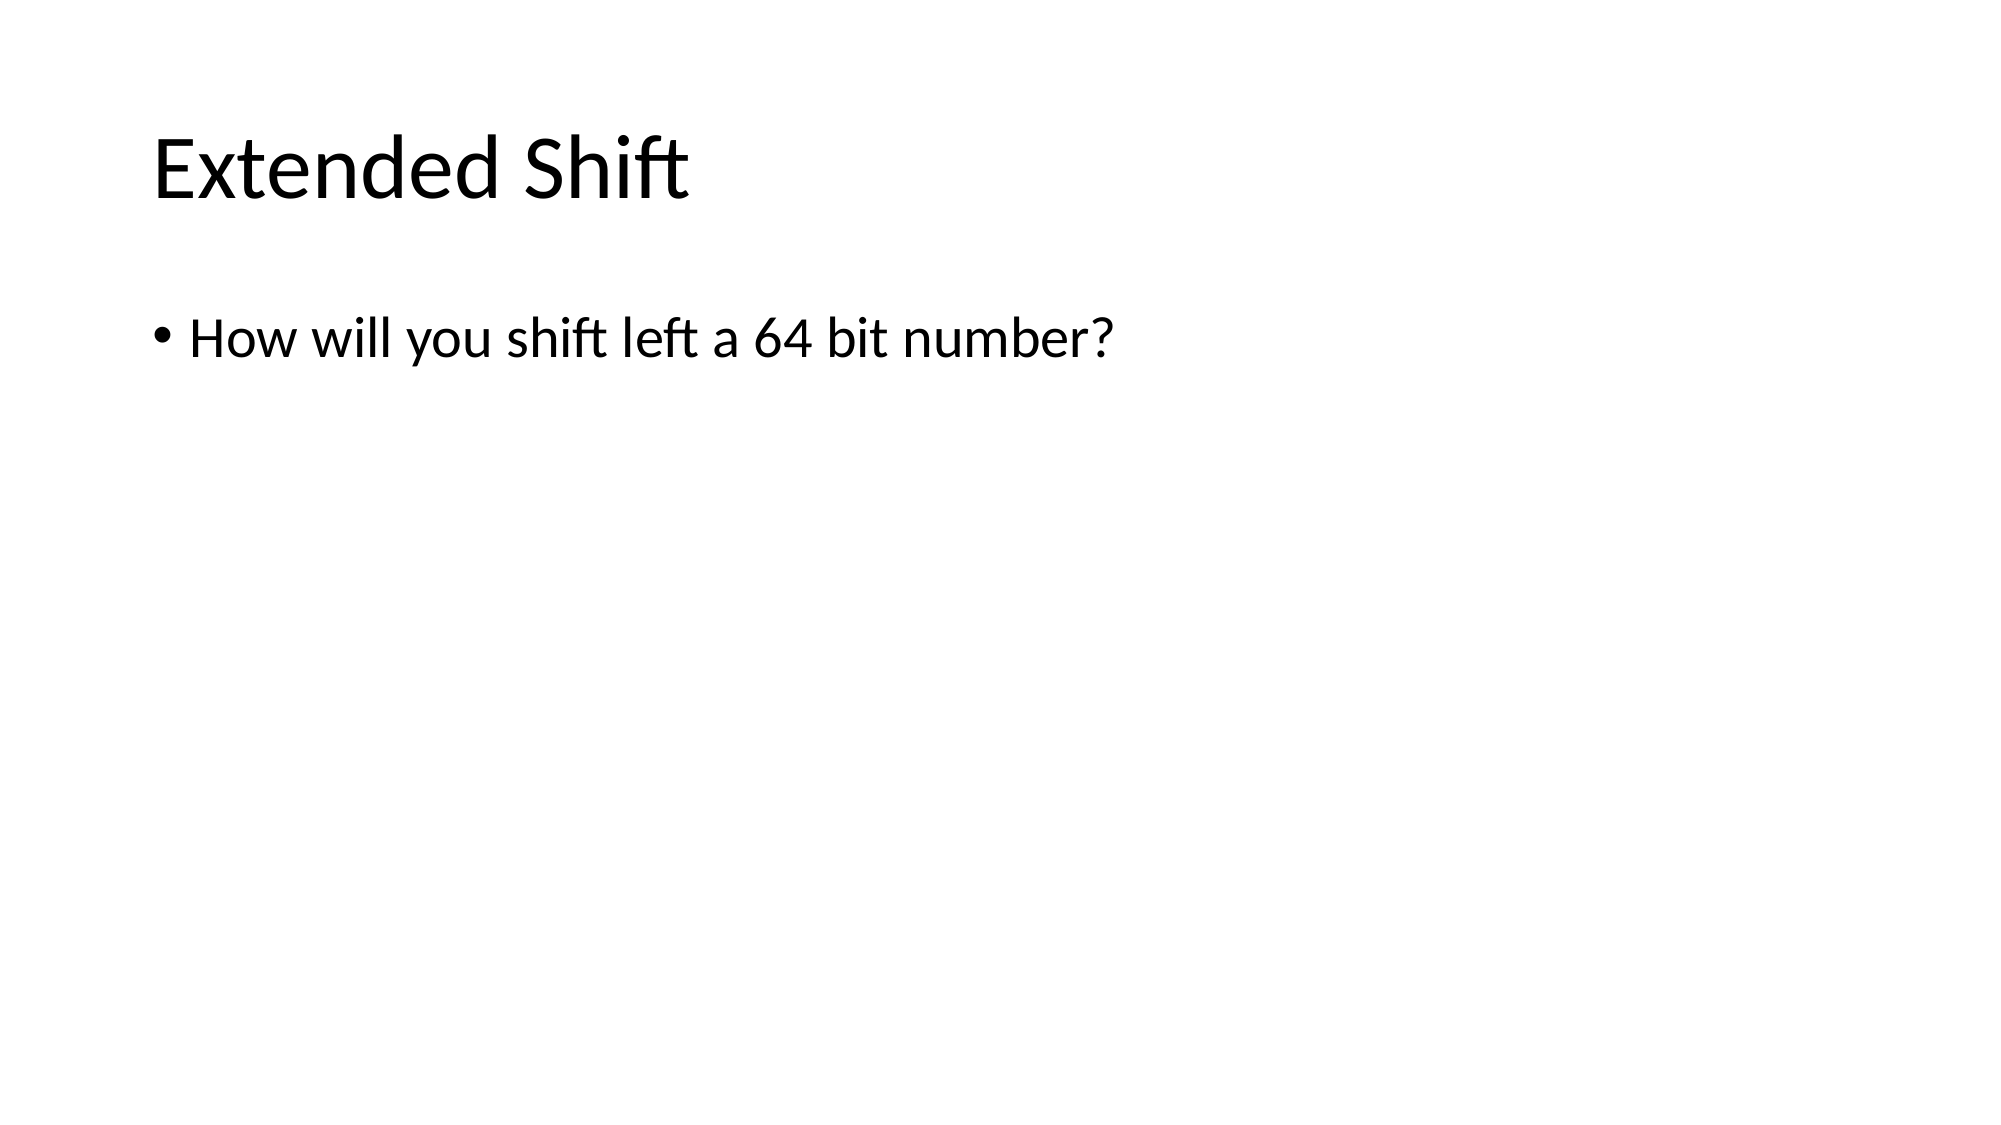

# Extended Shift
How will you shift left a 64 bit number?